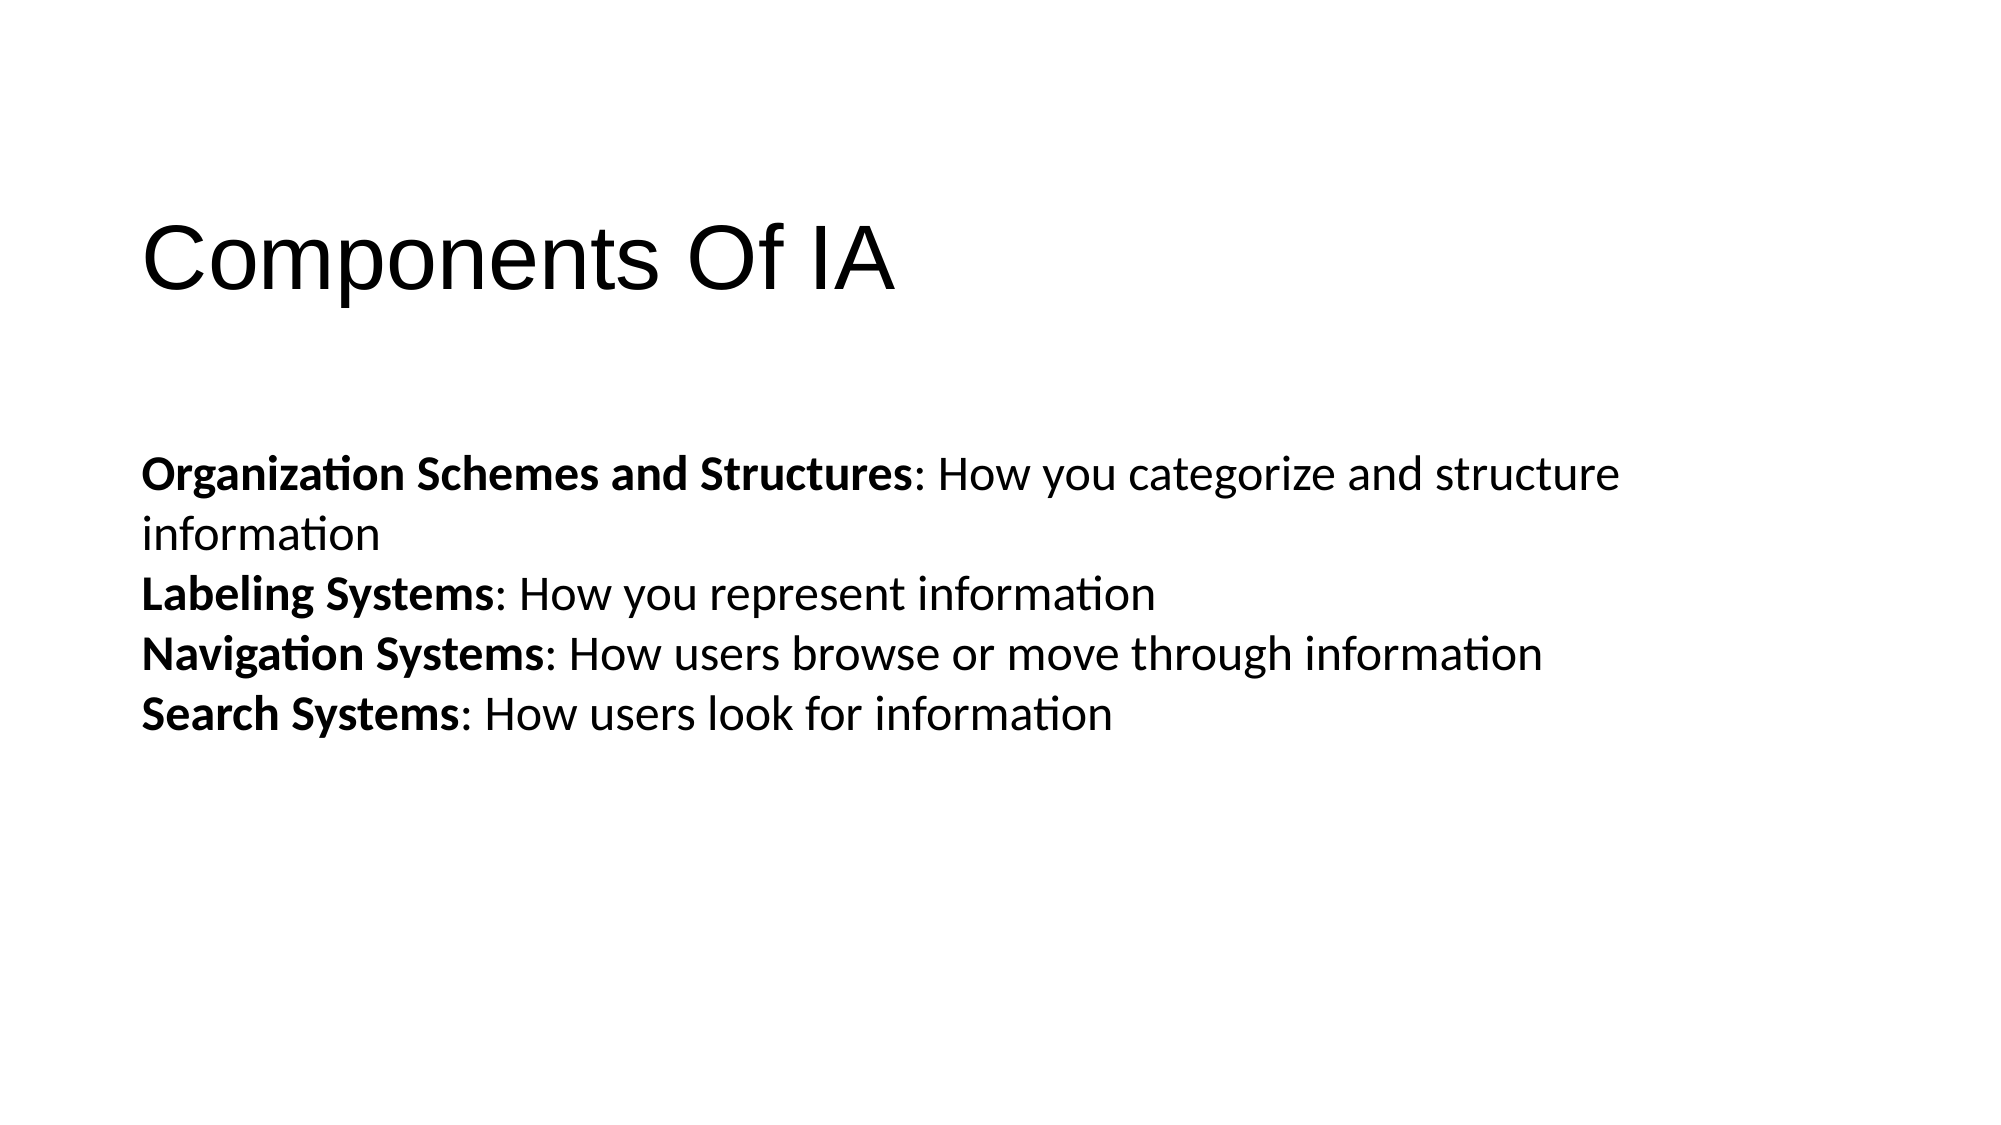

# Components Of IA
Organization Schemes and Structures: How you categorize and structure information
Labeling Systems: How you represent information
Navigation Systems: How users browse or move through information
Search Systems: How users look for information